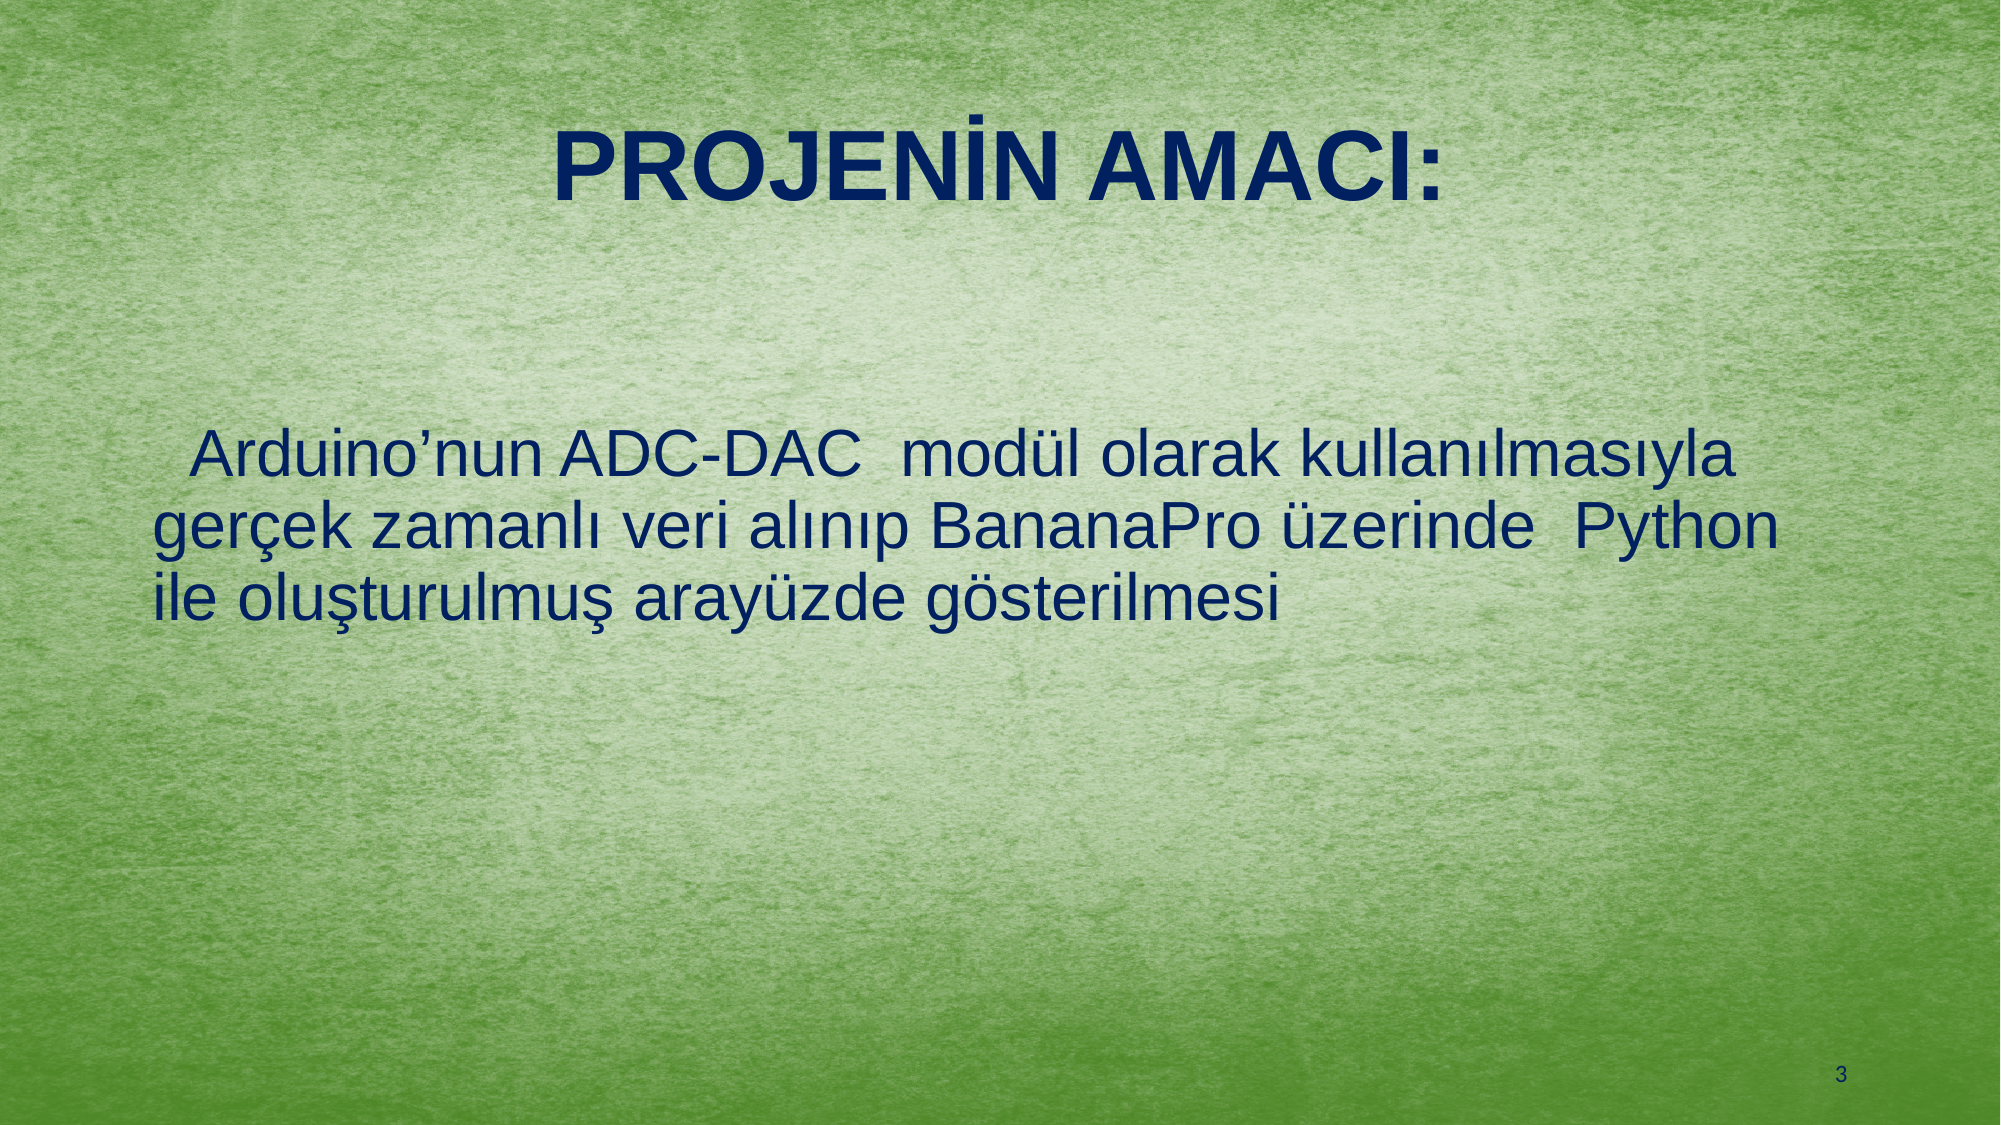

# PROJENİN AMACI:
  Arduino’nun ADC-DAC  modül olarak kullanılmasıyla gerçek zamanlı veri alınıp BananaPro üzerinde  Python ile oluşturulmuş arayüzde gösterilmesi

3